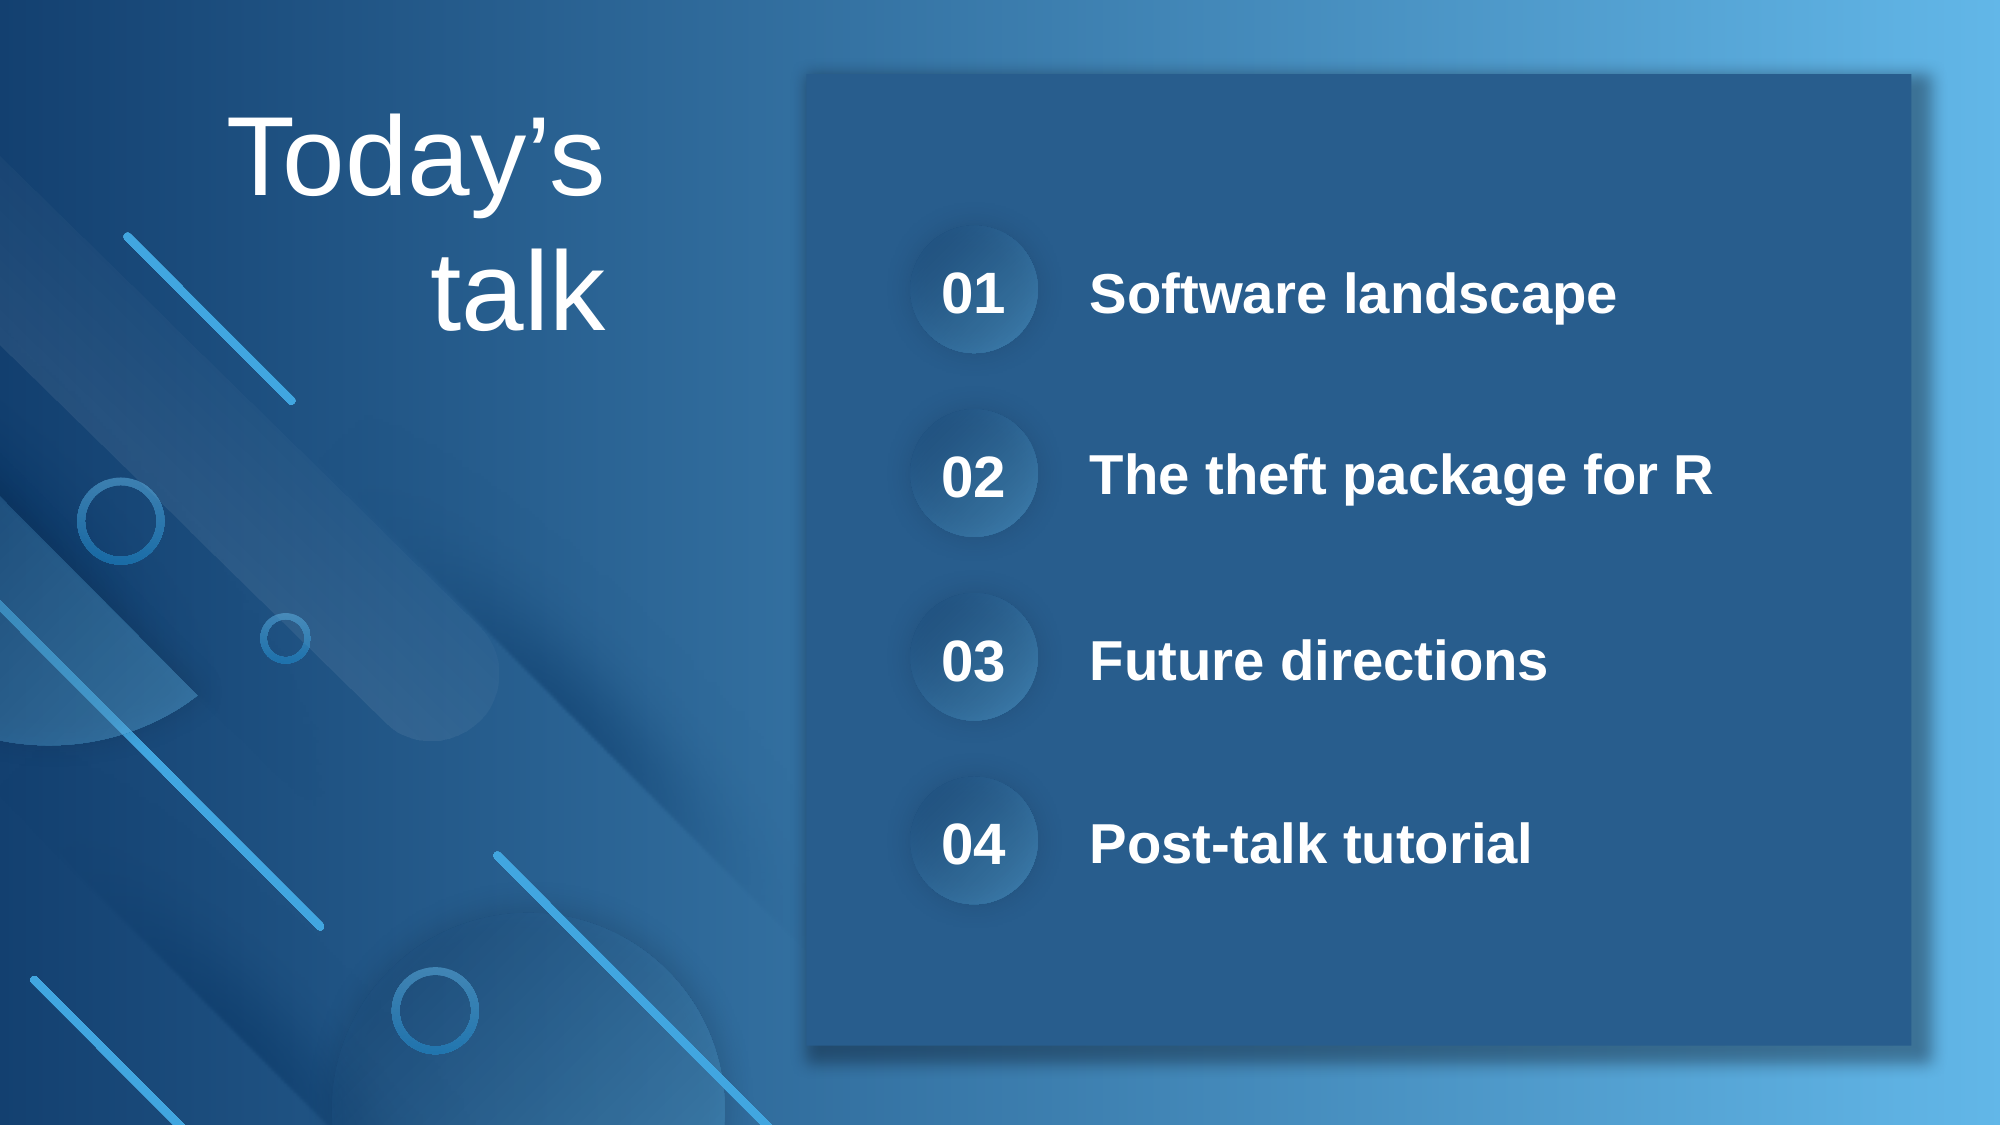

Today’s talk

01
Software landscape

The theft package for R
02

03
Future directions

04
Post-talk tutorial